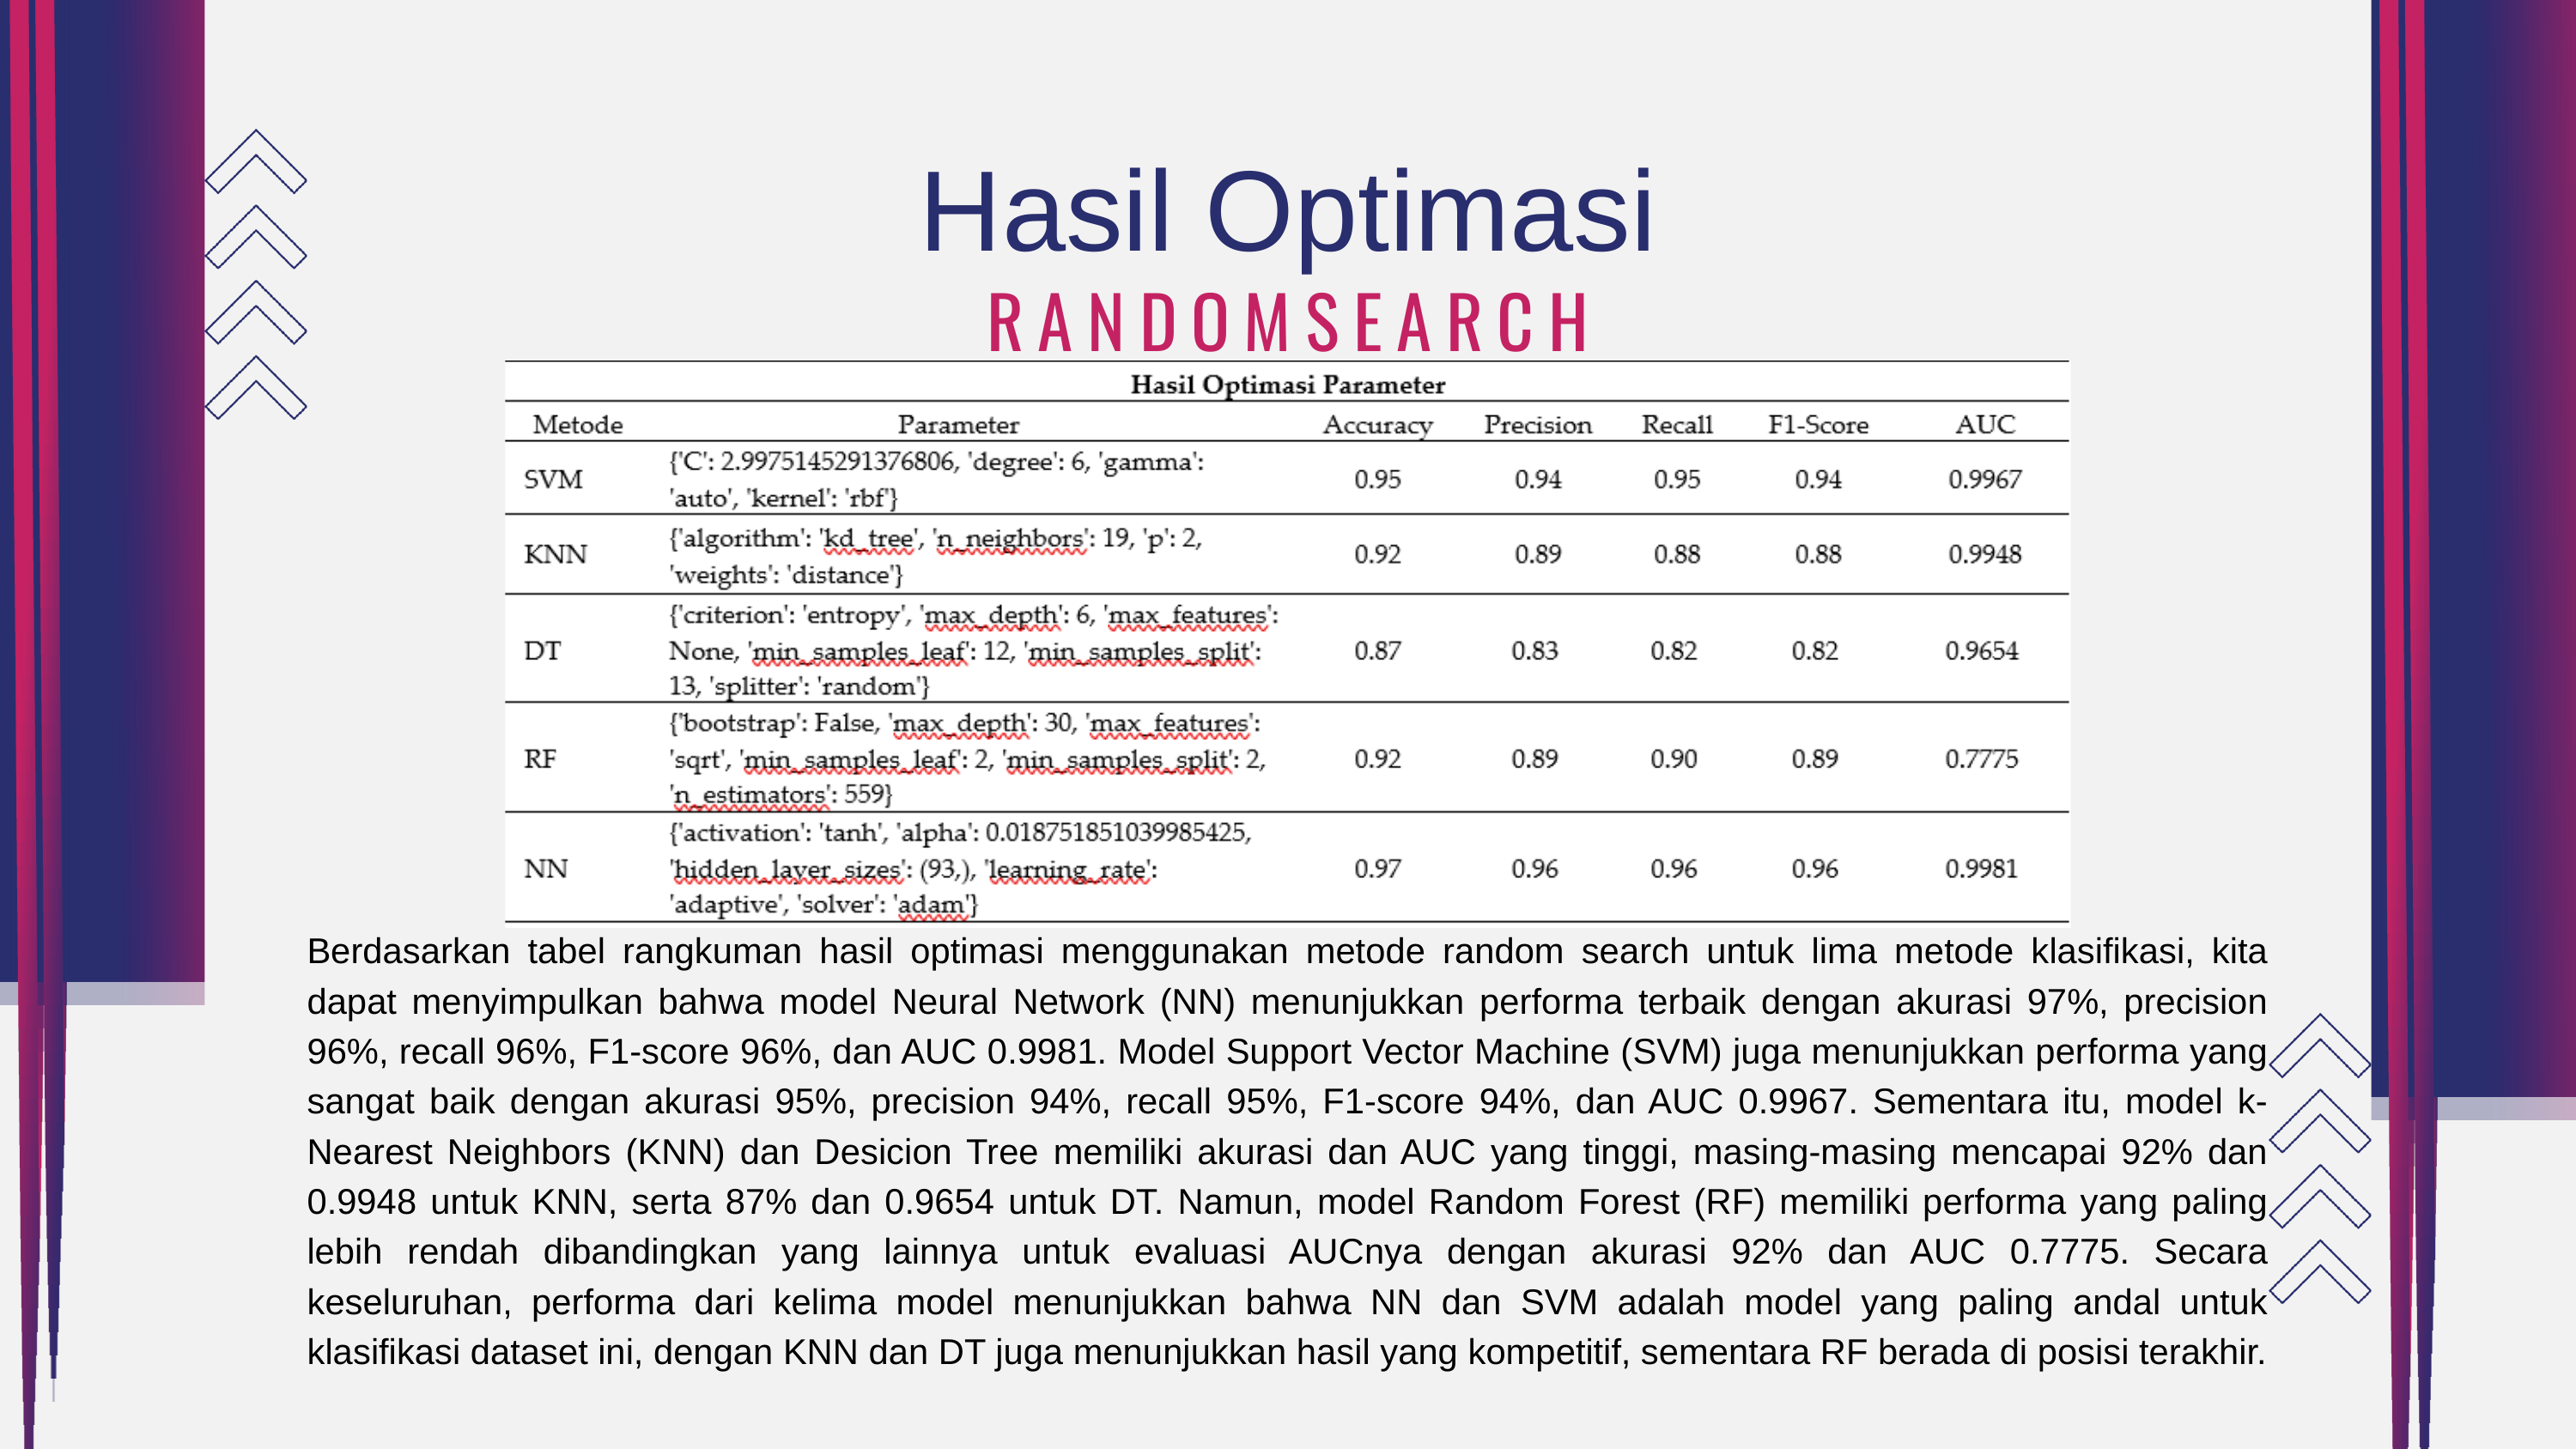

Hasil Optimasi
RANDOMSEARCH

Berdasarkan tabel rangkuman hasil optimasi menggunakan metode random search untuk lima metode klasifikasi, kita dapat menyimpulkan bahwa model Neural Network (NN) menunjukkan performa terbaik dengan akurasi 97%, precision 96%, recall 96%, F1-score 96%, dan AUC 0.9981. Model Support Vector Machine (SVM) juga menunjukkan performa yang sangat baik dengan akurasi 95%, precision 94%, recall 95%, F1-score 94%, dan AUC 0.9967. Sementara itu, model k-Nearest Neighbors (KNN) dan Desicion Tree memiliki akurasi dan AUC yang tinggi, masing-masing mencapai 92% dan 0.9948 untuk KNN, serta 87% dan 0.9654 untuk DT. Namun, model Random Forest (RF) memiliki performa yang paling lebih rendah dibandingkan yang lainnya untuk evaluasi AUCnya dengan akurasi 92% dan AUC 0.7775. Secara keseluruhan, performa dari kelima model menunjukkan bahwa NN dan SVM adalah model yang paling andal untuk klasifikasi dataset ini, dengan KNN dan DT juga menunjukkan hasil yang kompetitif, sementara RF berada di posisi terakhir.